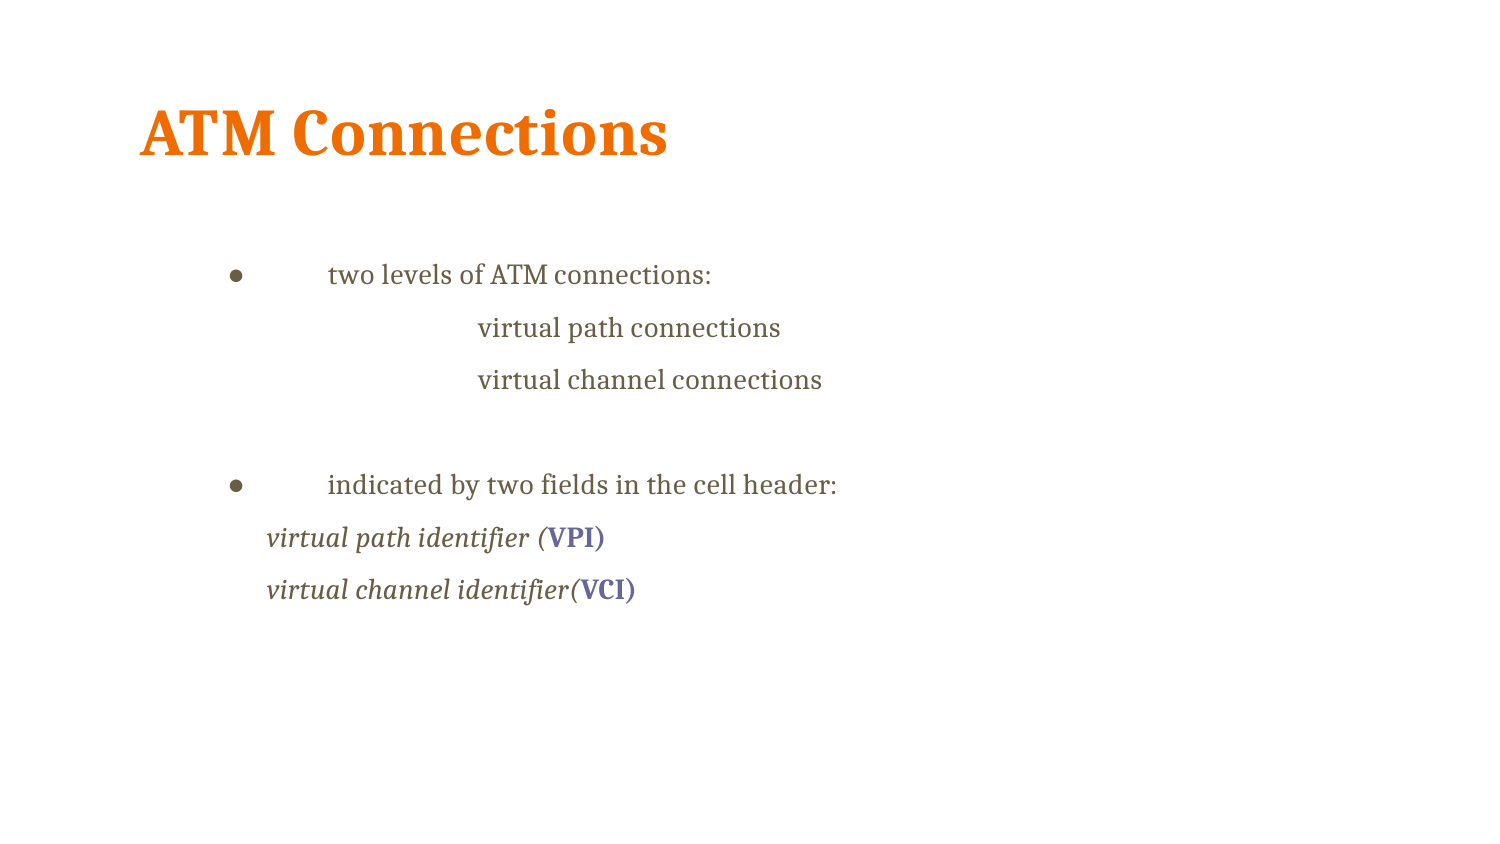

ATM Connections
two levels of ATM connections:
		virtual path connections
		virtual channel connections

indicated by two fields in the cell header:
      virtual path identifier (VPI)
      virtual channel identifier(VCI)
91